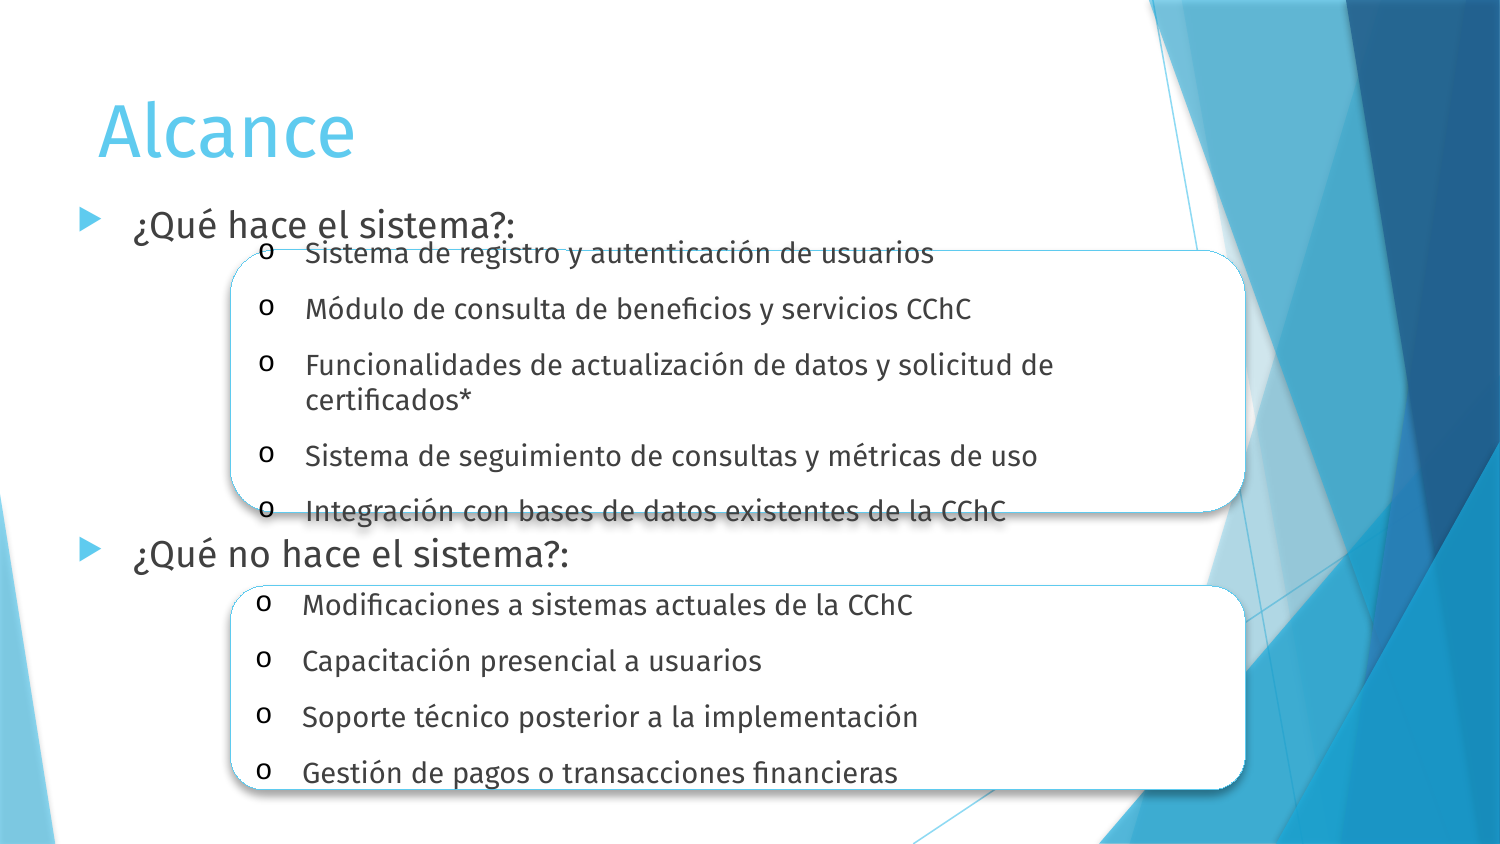

# Alcance
¿Qué hace el sistema?:

¿Qué no hace el sistema?:
Sistema de registro y autenticación de usuarios
Módulo de consulta de beneficios y servicios CChC
Funcionalidades de actualización de datos y solicitud de certificados*
Sistema de seguimiento de consultas y métricas de uso
Integración con bases de datos existentes de la CChC
Modificaciones a sistemas actuales de la CChC
Capacitación presencial a usuarios
Soporte técnico posterior a la implementación
Gestión de pagos o transacciones financieras